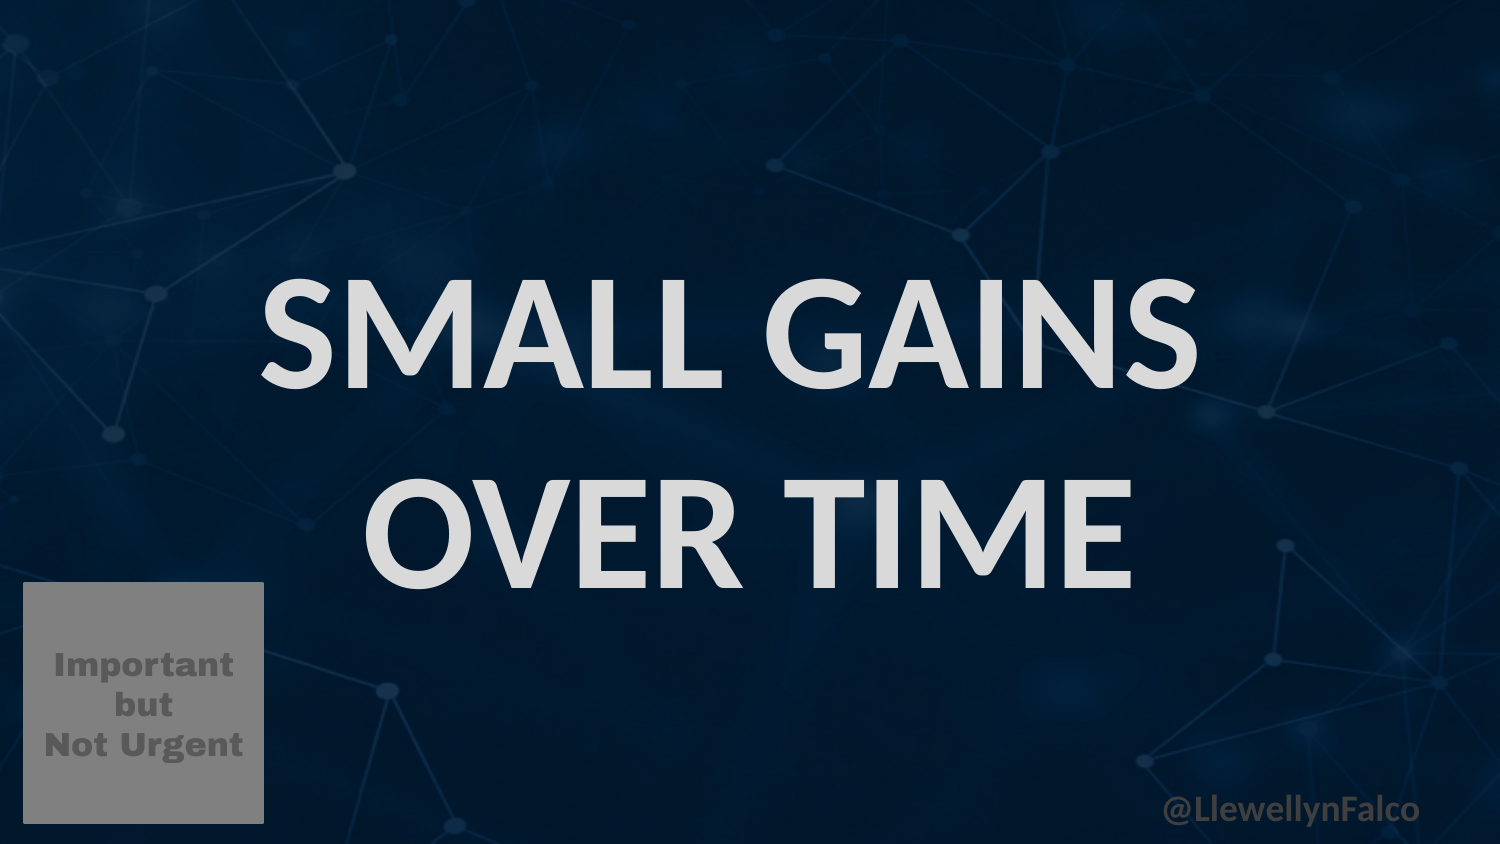

# Small Gains over time
Important
but
Not Urgent
Important
but
Not Urgent